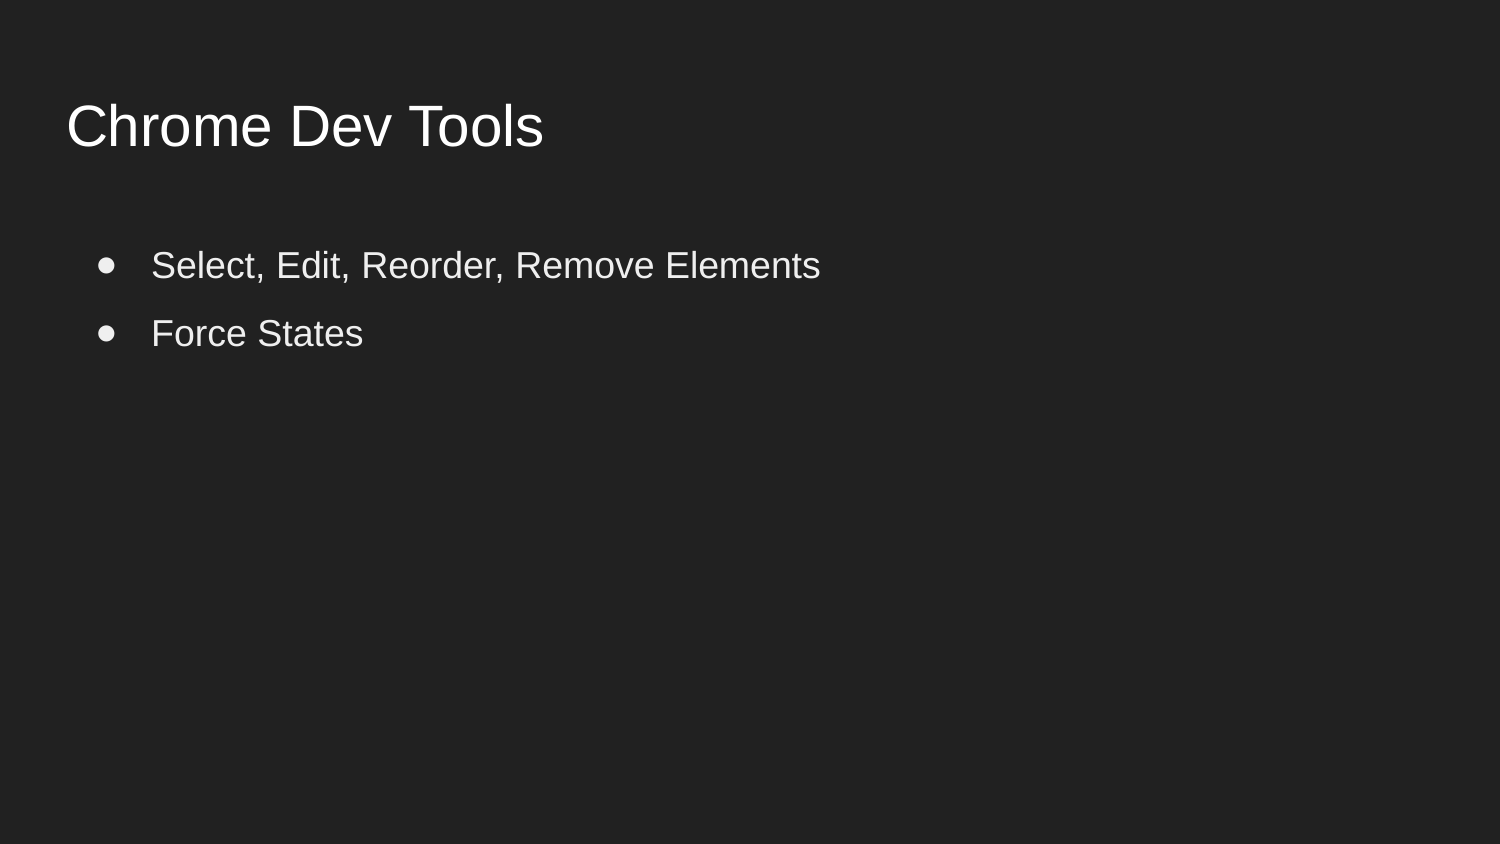

Chrome Dev Tools

Select, Edit, Reorder, Remove Elements
Force States